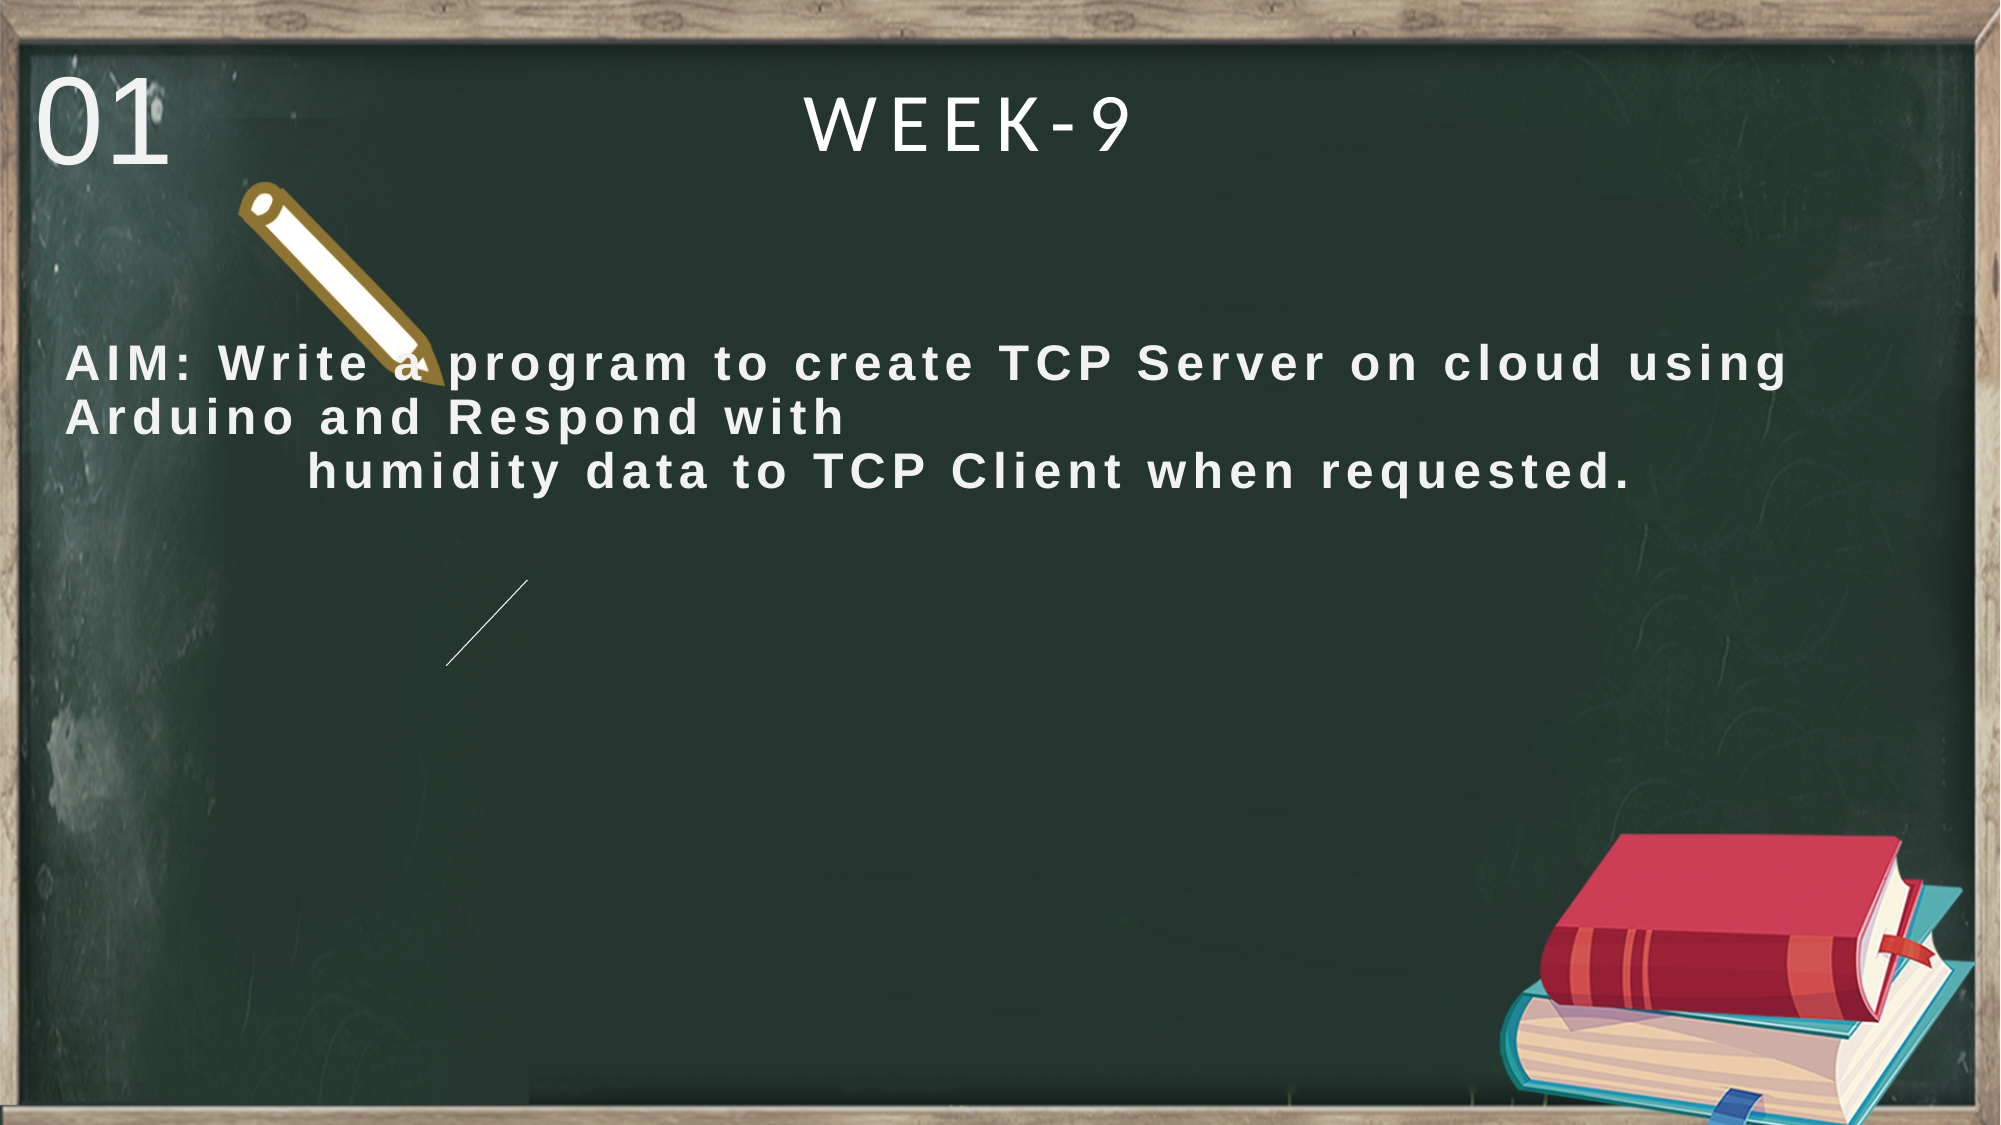

01
# WEEK-9
AIM: Write a program to create TCP Server on cloud using Arduino and Respond with
            humidity data to TCP Client when requested.